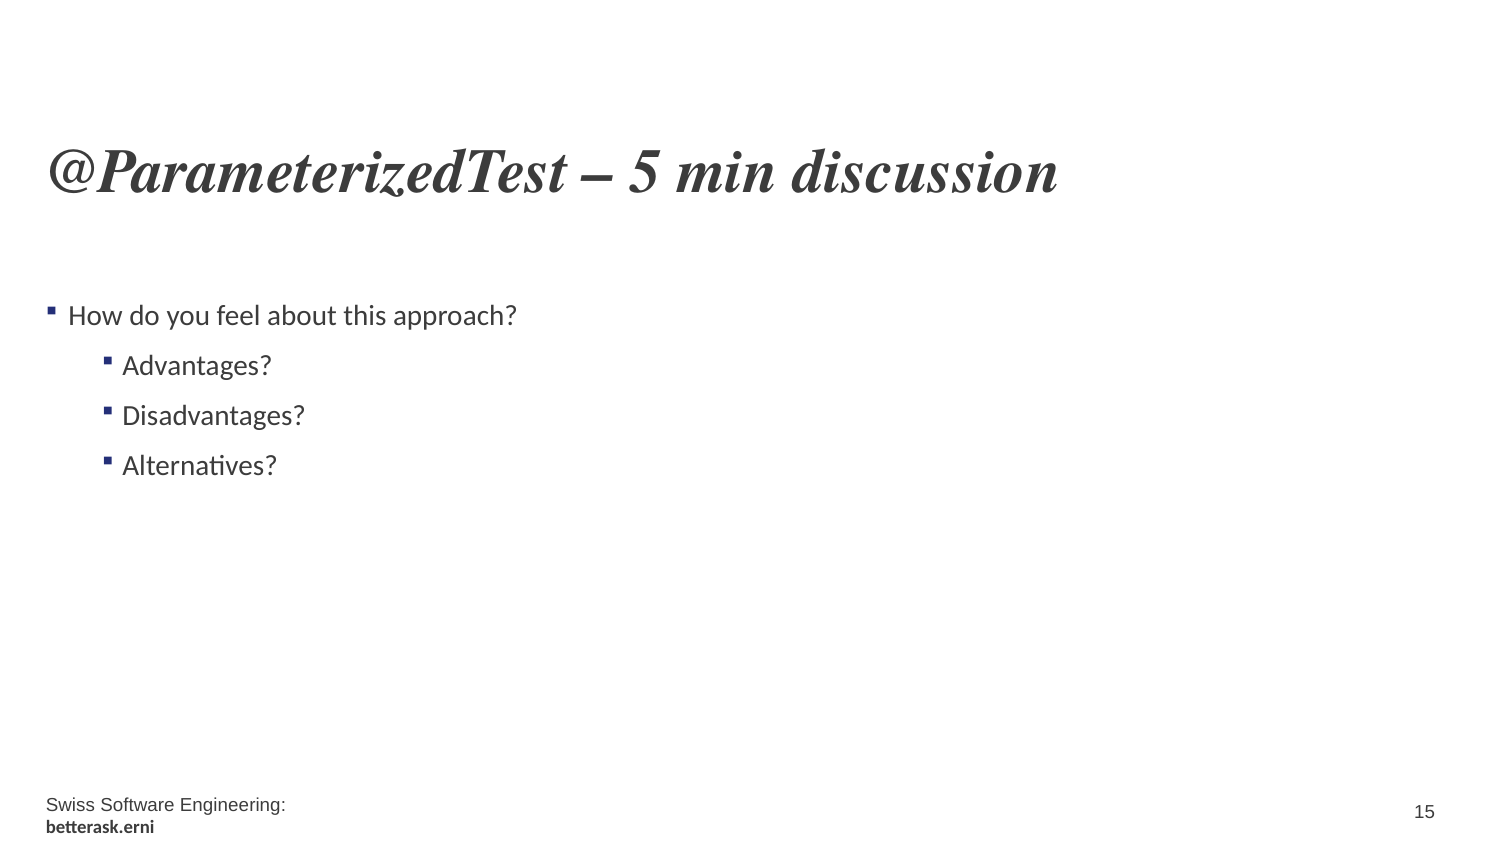

# @ParameterizedTest – 5 min discussion

How do you feel about this approach?
Advantages?
Disadvantages?
Alternatives?

15
Swiss Software Engineering: betterask.erni